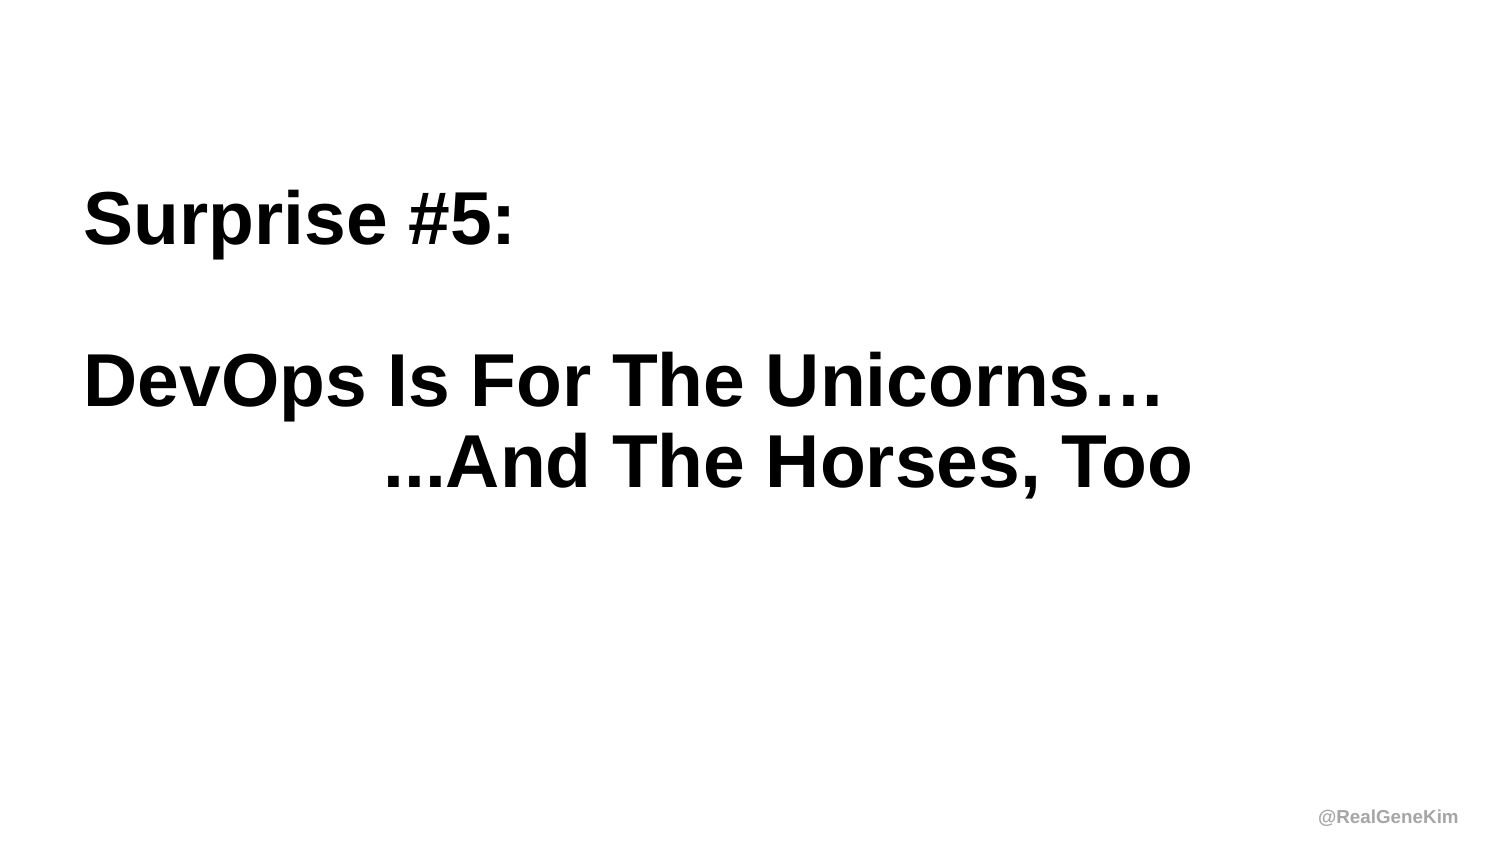

Surprise #5:
DevOps Is For The Unicorns…
		...And The Horses, Too